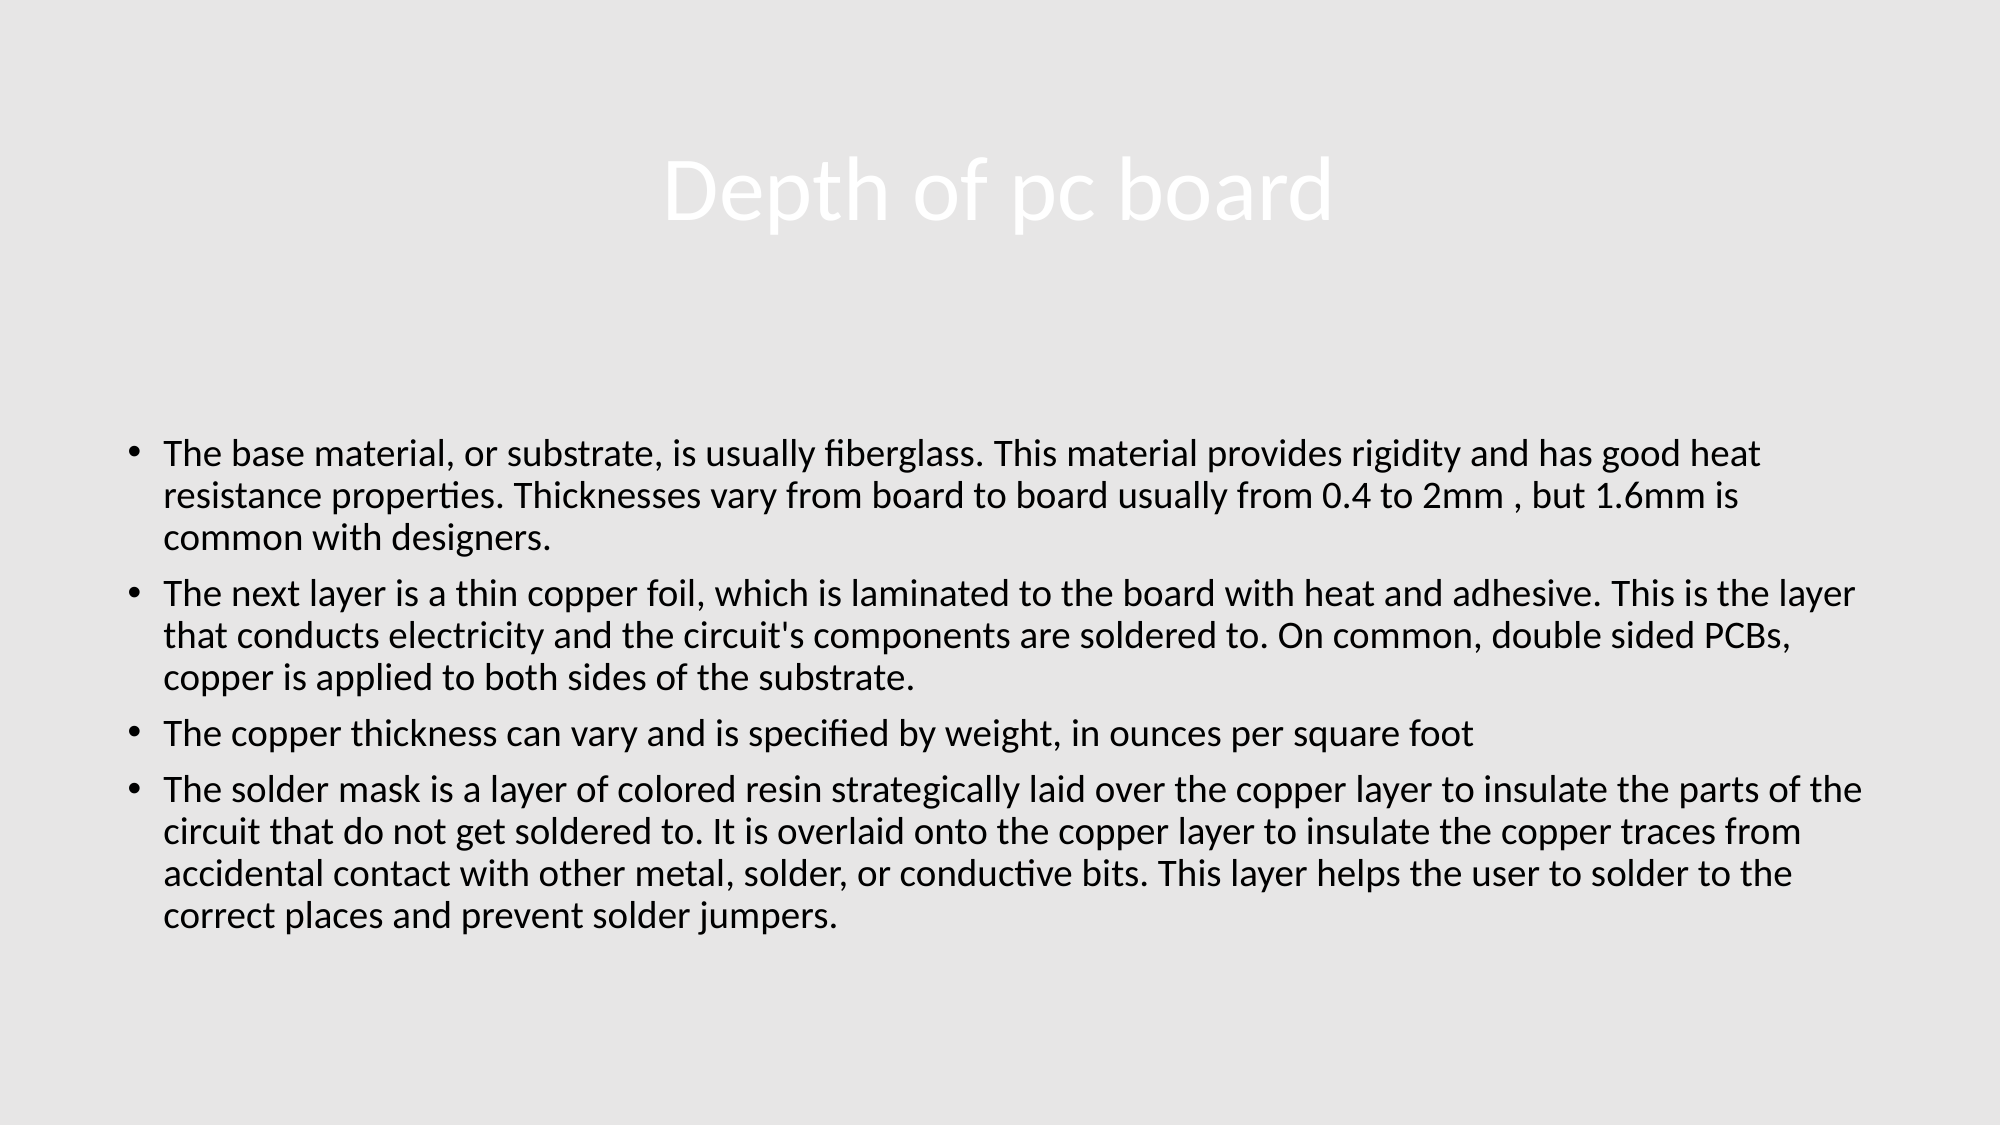

# Depth of pc board
The base material, or substrate, is usually fiberglass. This material provides rigidity and has good heat resistance properties. Thicknesses vary from board to board usually from 0.4 to 2mm , but 1.6mm is common with designers.
The next layer is a thin copper foil, which is laminated to the board with heat and adhesive. This is the layer that conducts electricity and the circuit's components are soldered to. On common, double sided PCBs, copper is applied to both sides of the substrate.
The copper thickness can vary and is specified by weight, in ounces per square foot
The solder mask is a layer of colored resin strategically laid over the copper layer to insulate the parts of the circuit that do not get soldered to. It is overlaid onto the copper layer to insulate the copper traces from accidental contact with other metal, solder, or conductive bits. This layer helps the user to solder to the correct places and prevent solder jumpers.